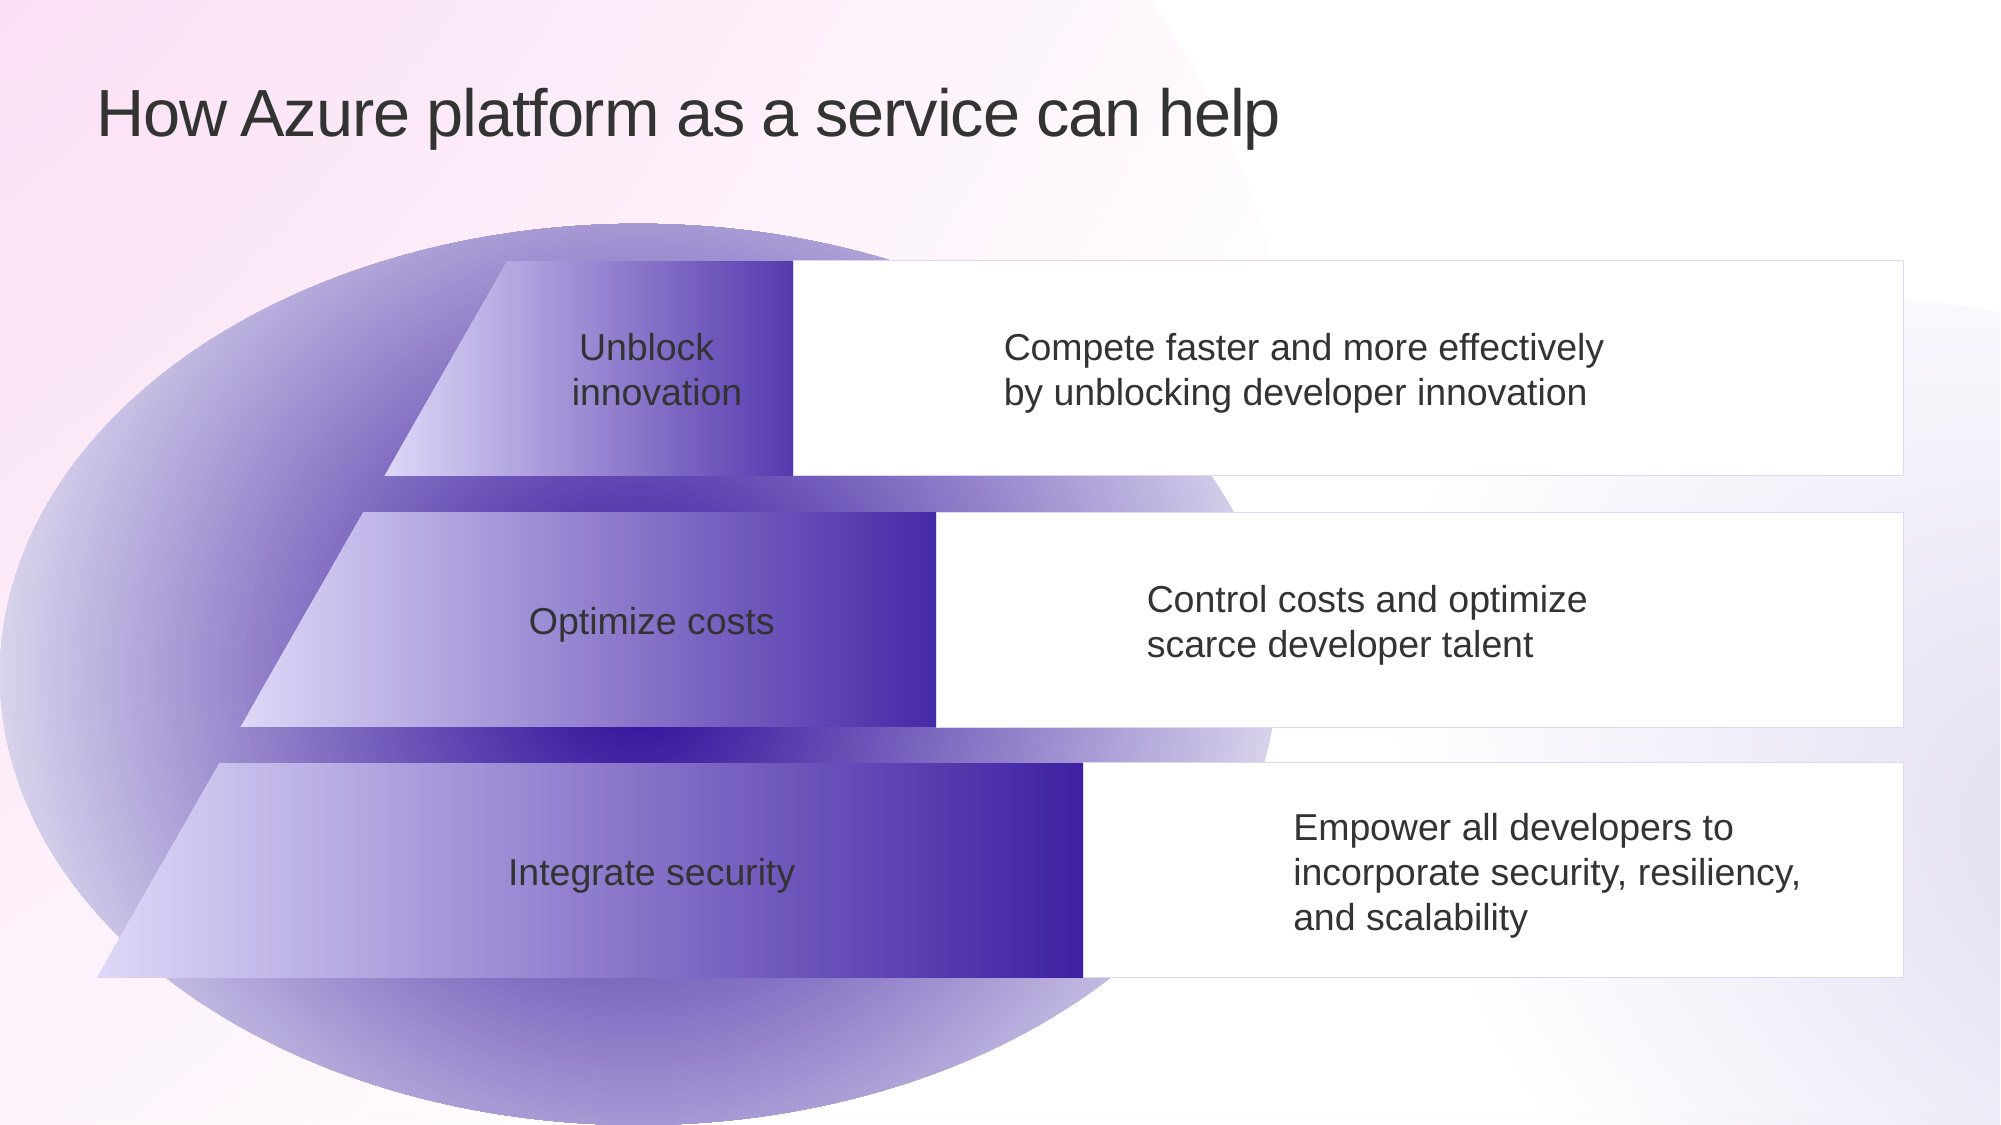

# How Azure platform as a service can help

Unblock
 innovation
Compete faster and more effectively
by unblocking developer innovation
Optimize costs
Control costs and optimize
scarce developer talent
Empower all developers to incorporate security, resiliency, and scalability
Integrate security